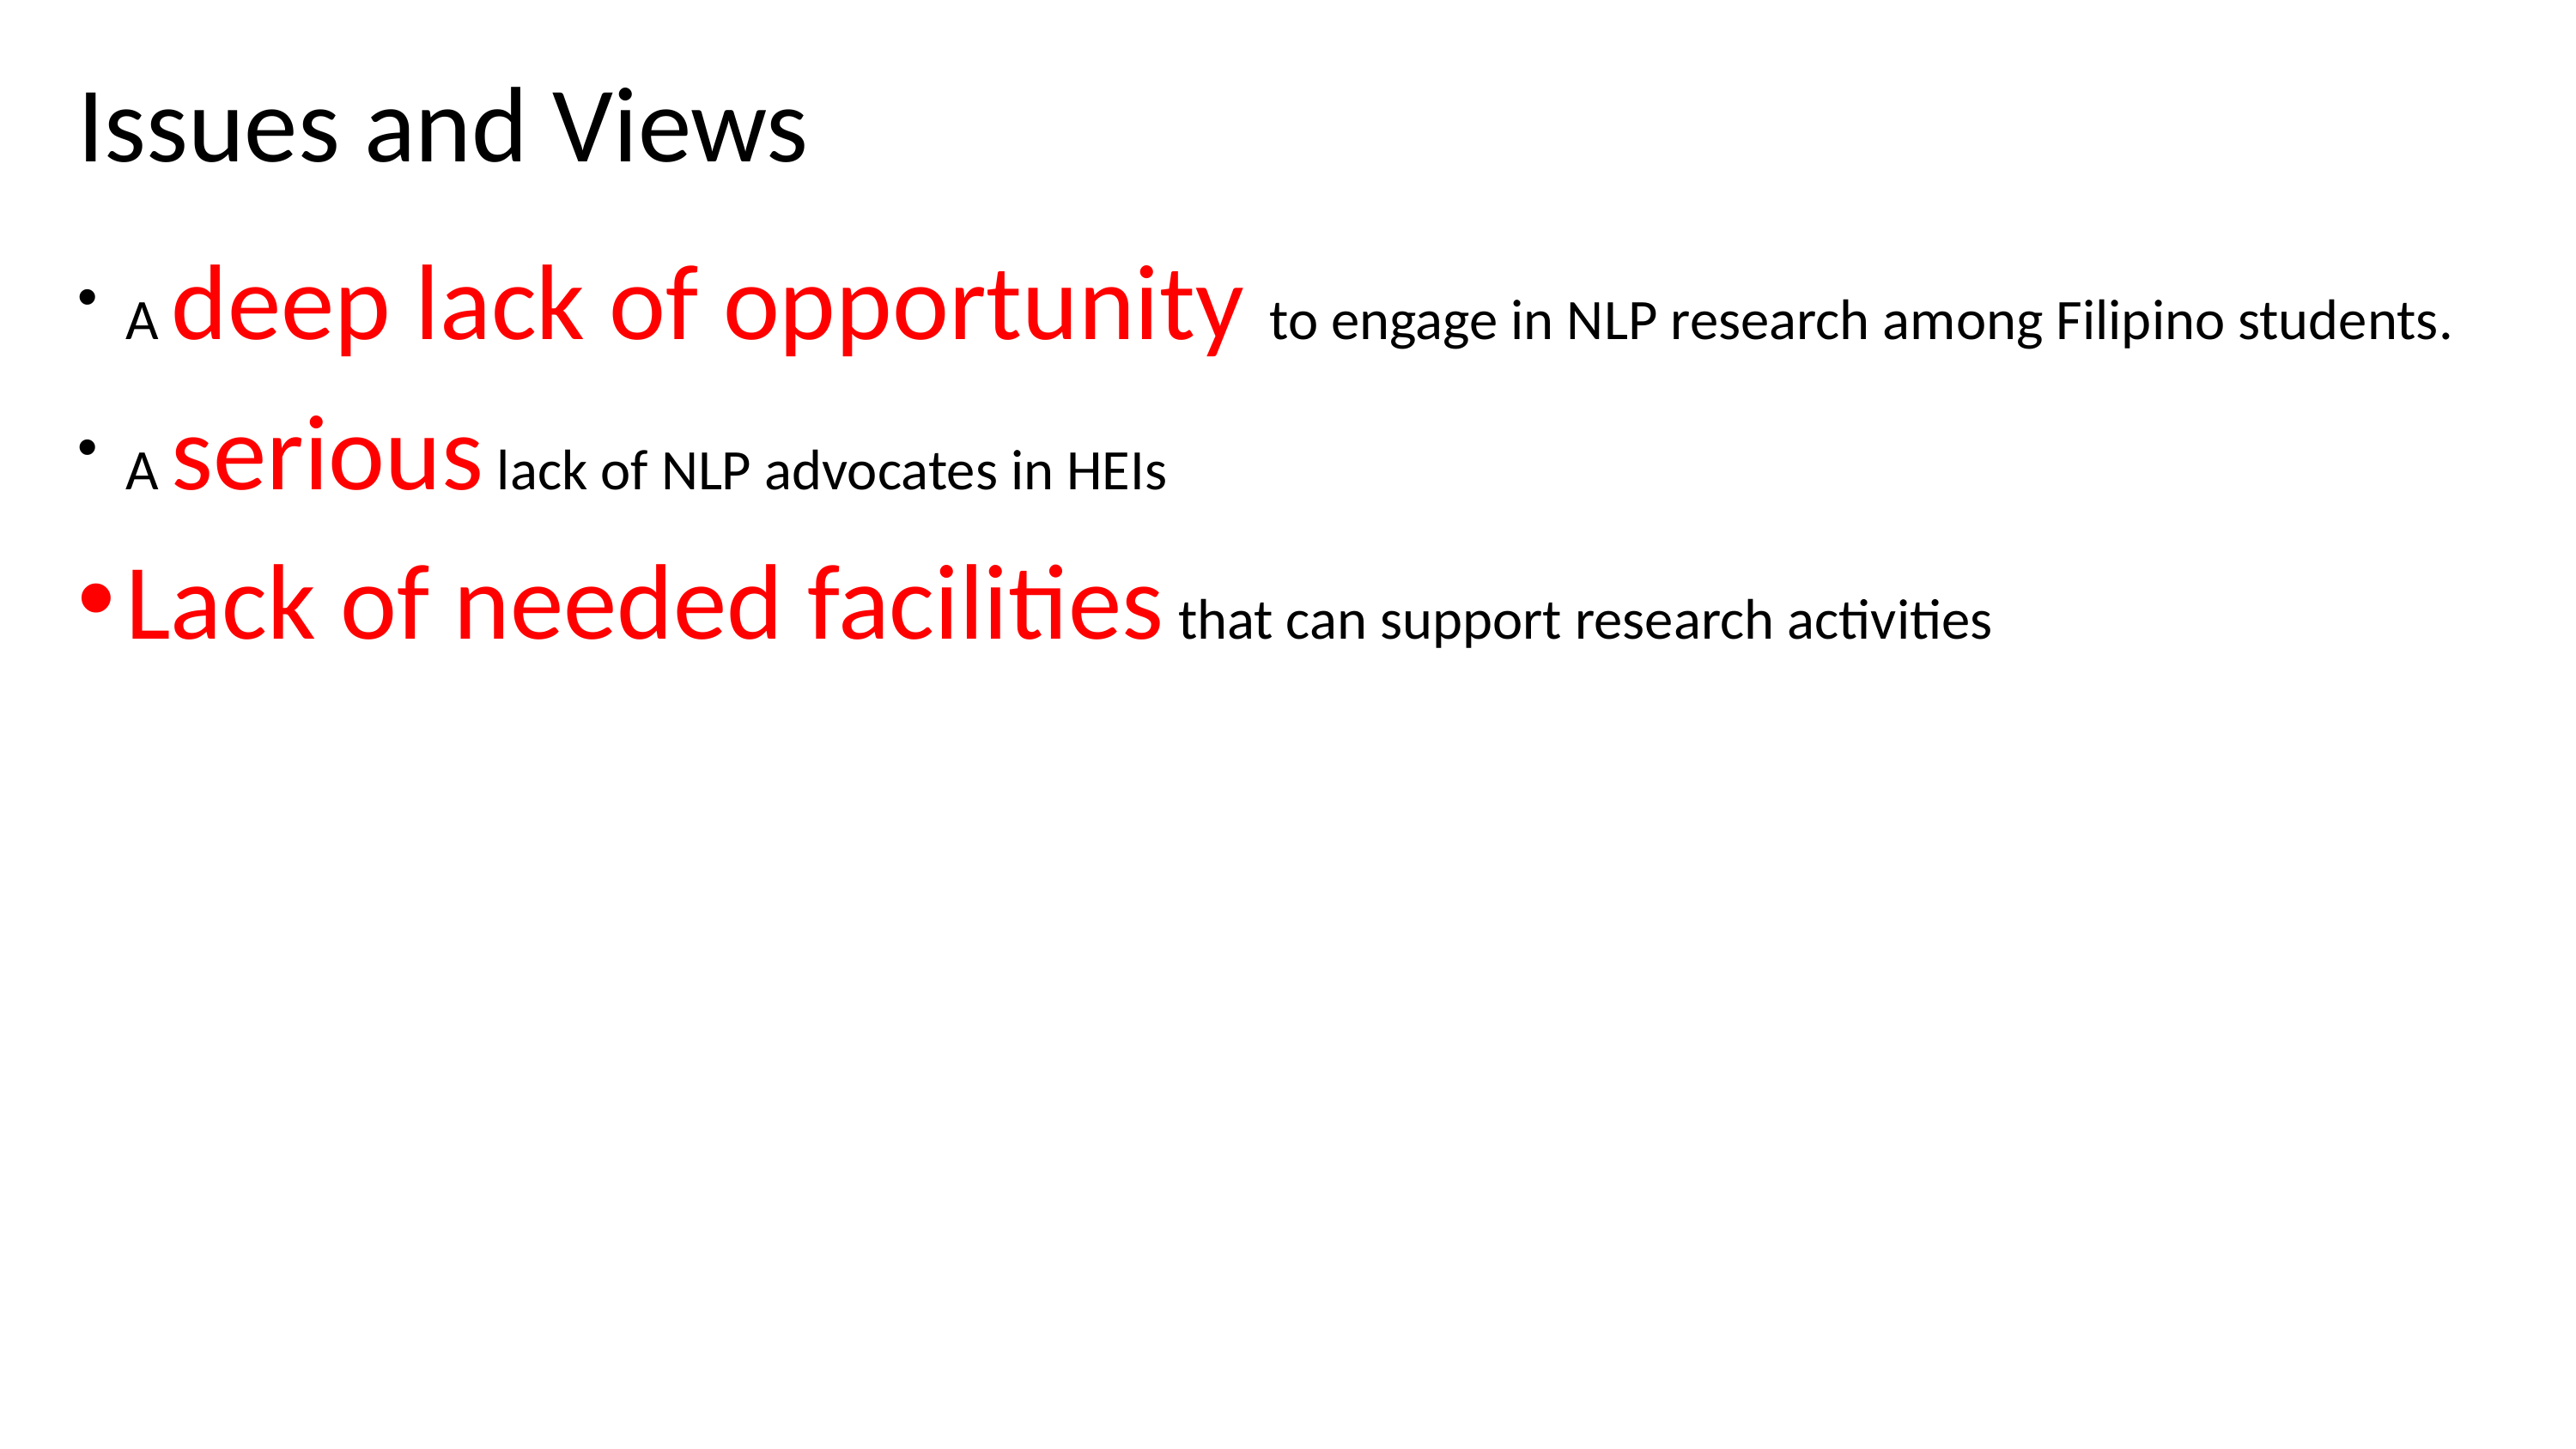

# Issues and Views
A deep lack of opportunity to engage in NLP research among Filipino students.
A serious lack of NLP advocates in HEIs
Lack of needed facilities that can support research activities